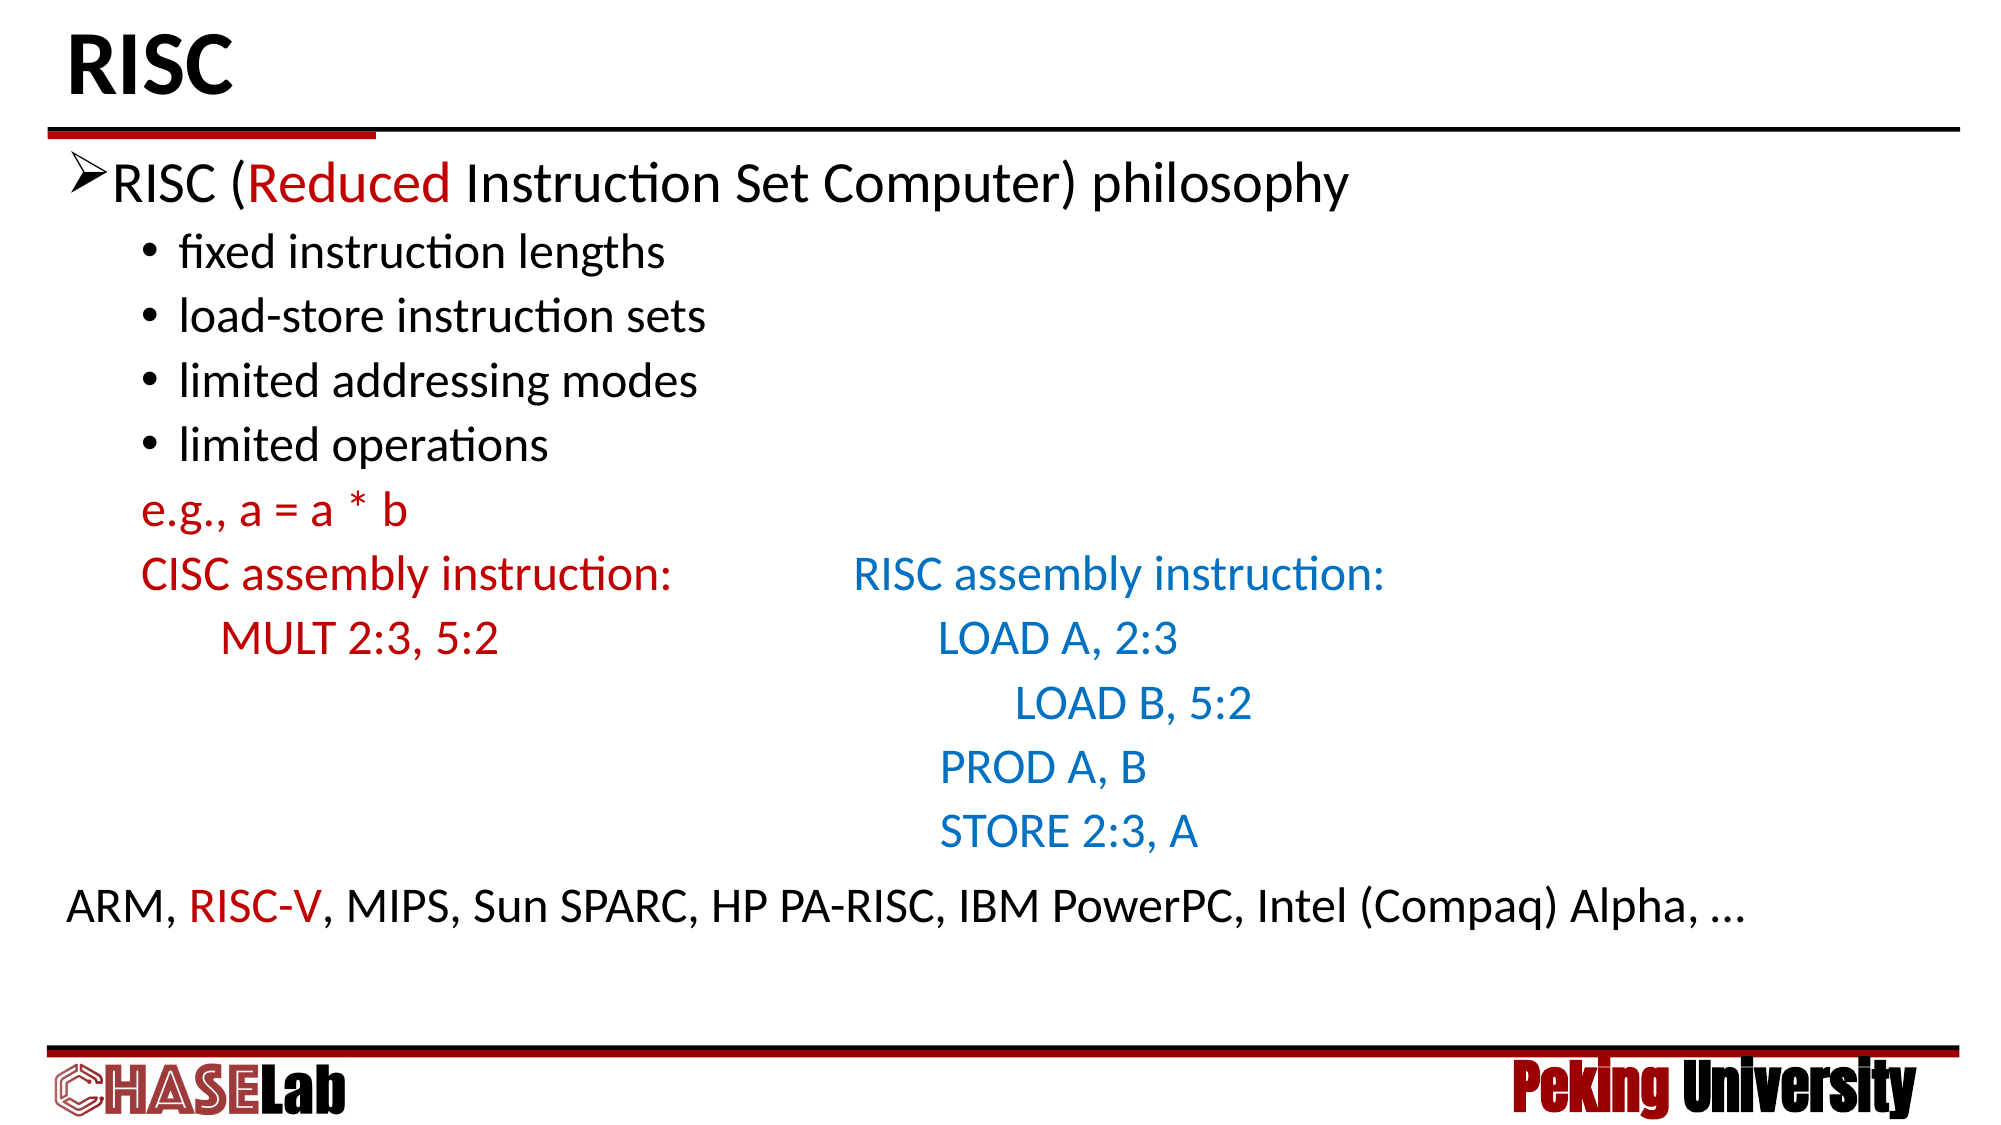

# RISC
RISC (Reduced Instruction Set Computer) philosophy
fixed instruction lengths
load-store instruction sets
limited addressing modes
limited operations
e.g., a = a * b
CISC assembly instruction:                RISC assembly instruction:
       MULT 2:3, 5:2                                       LOAD A, 2:3
		                                                   LOAD B, 5:2
                                                                       PROD A, B
                                                                       STORE 2:3, A
ARM, RISC-V, MIPS, Sun SPARC, HP PA-RISC, IBM PowerPC, Intel (Compaq) Alpha, …